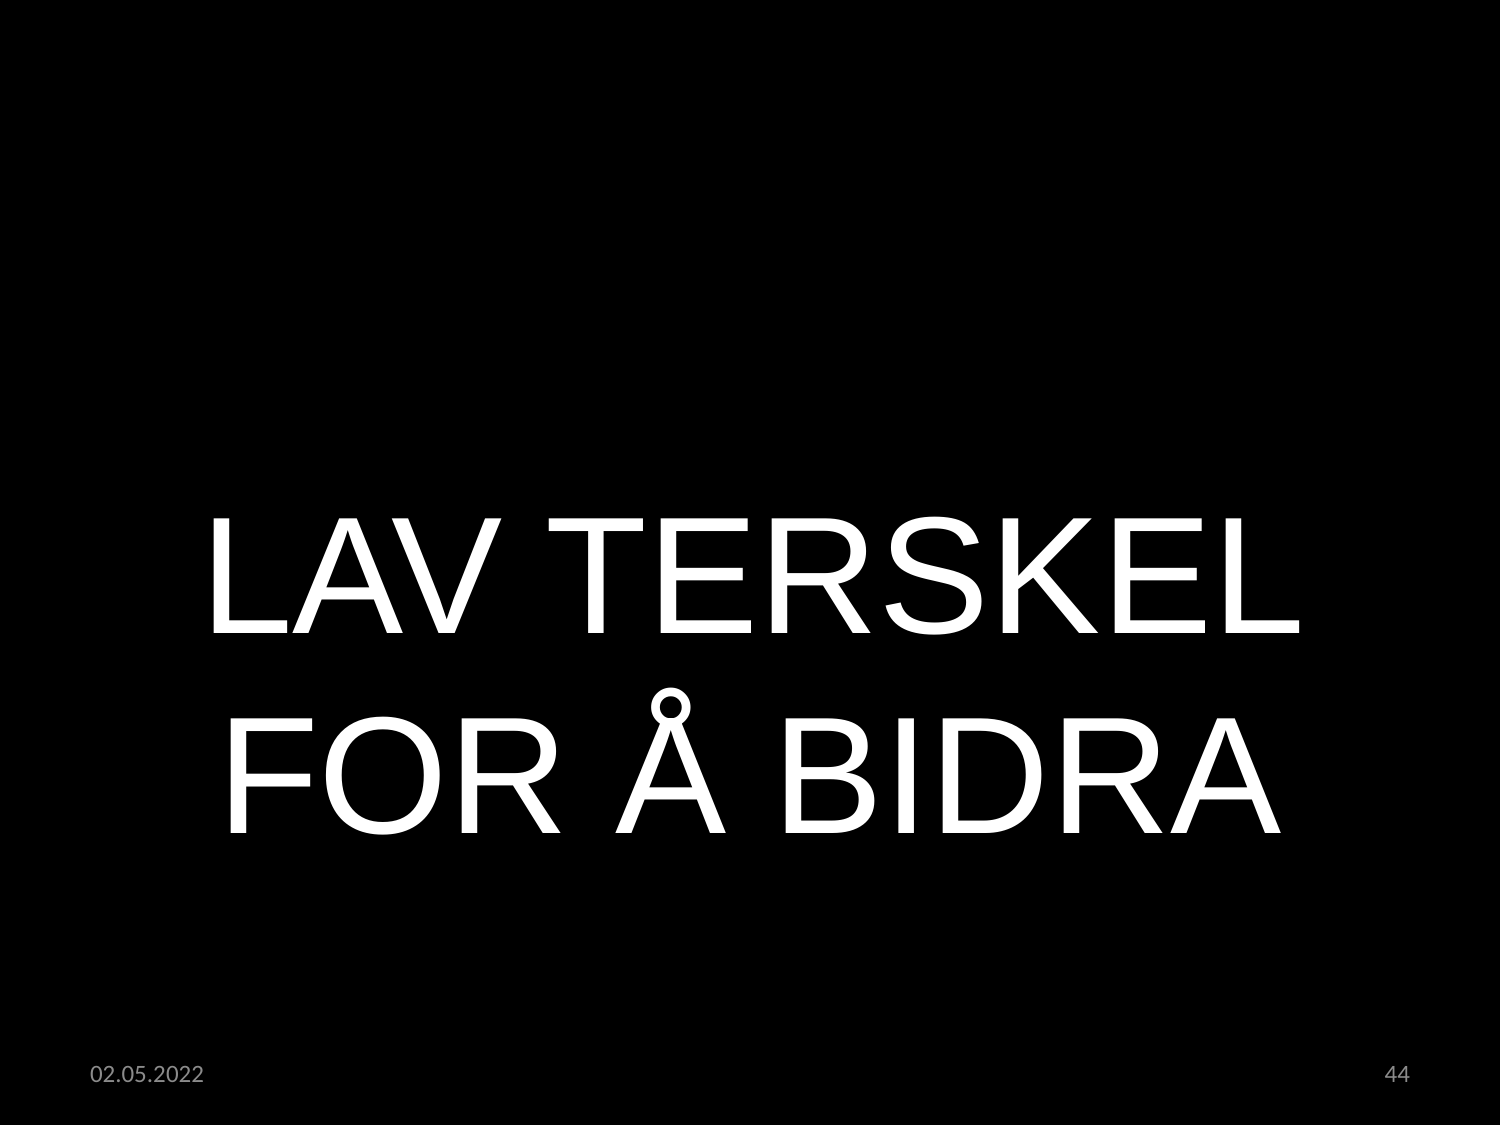

LAV TERSKEL FOR Å BIDRA
02.05.2022
44